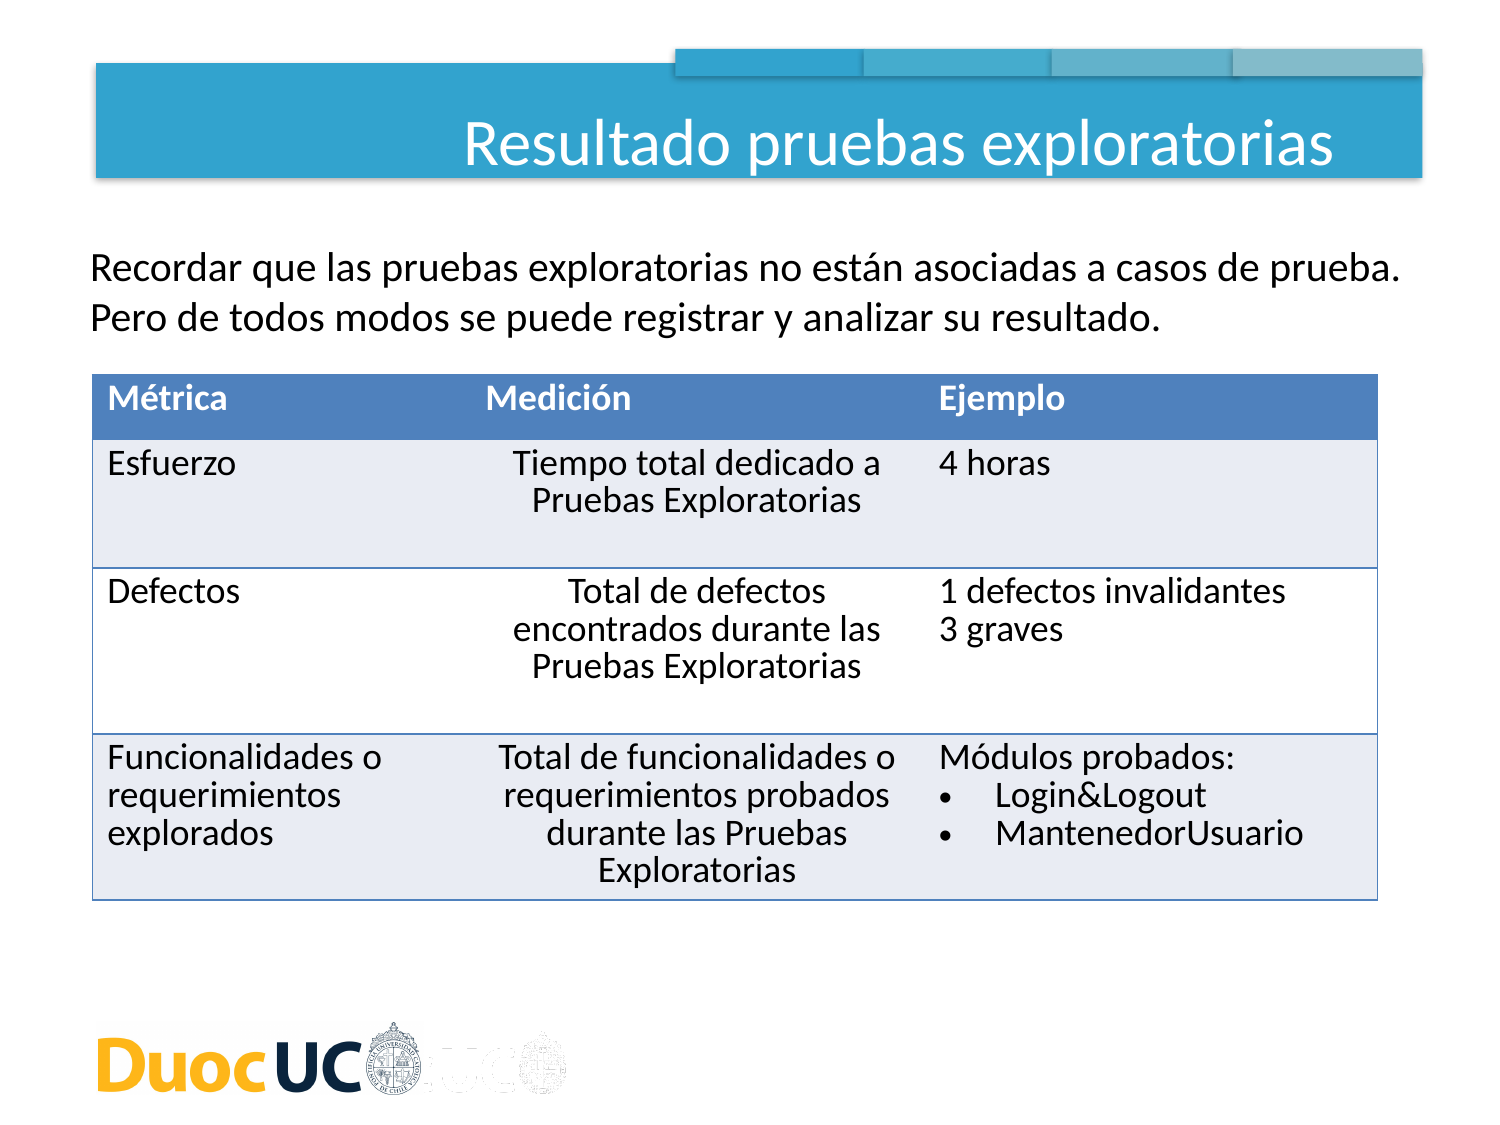

Resultado pruebas exploratorias
Recordar que las pruebas exploratorias no están asociadas a casos de prueba.
Pero de todos modos se puede registrar y analizar su resultado.

| Métrica | Medición | Ejemplo |
| --- | --- | --- |
| Esfuerzo | Tiempo total dedicado a Pruebas Exploratorias | 4 horas |
| Defectos | Total de defectos encontrados durante las Pruebas Exploratorias | 1 defectos invalidantes 3 graves |
| Funcionalidades o requerimientos explorados | Total de funcionalidades o requerimientos probados durante las Pruebas Exploratorias | Módulos probados: Login&Logout MantenedorUsuario |